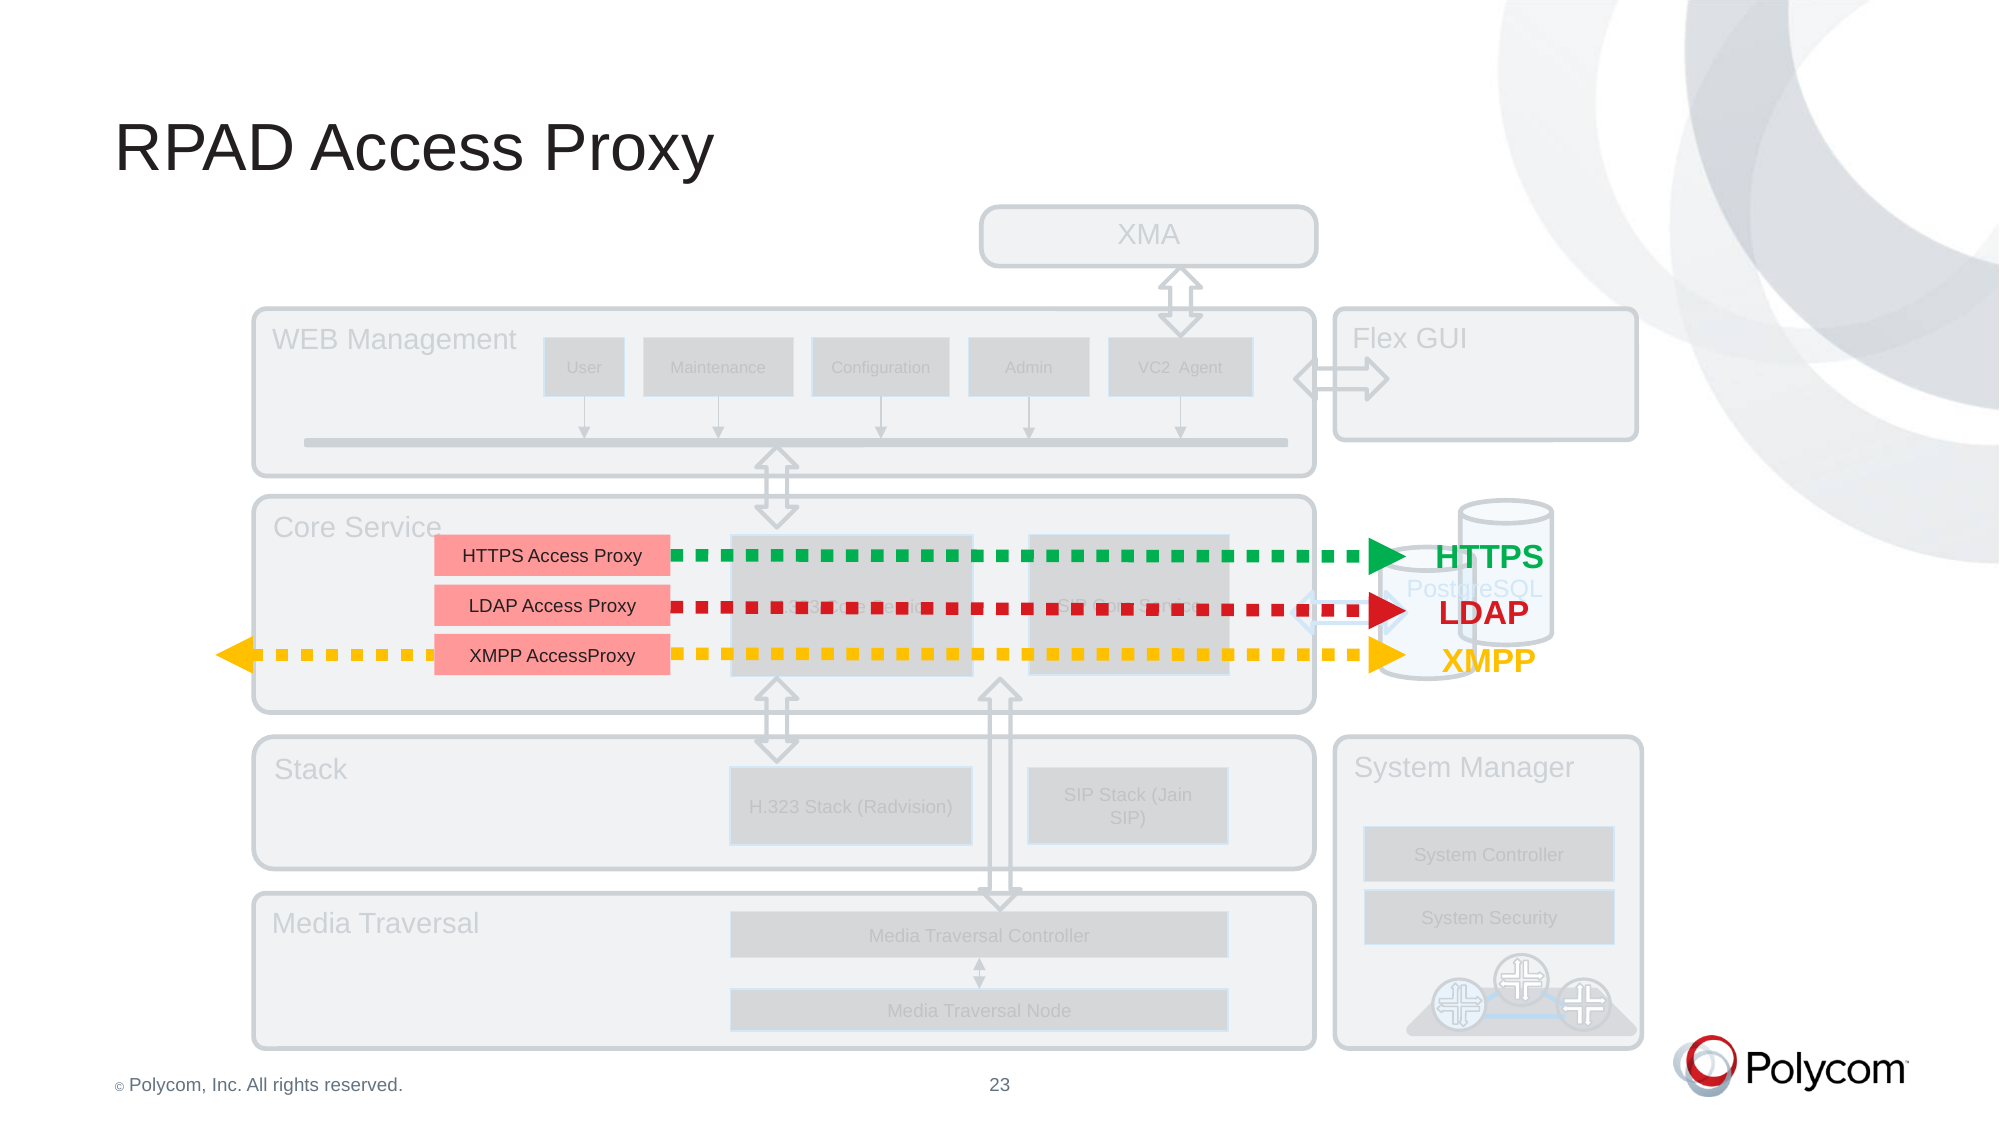

# RPAD Access Proxy
XMA

WEB Management
Flex GUI

User
Maintenance
Configuration
Admin
VC2  Agent

Core Service

HTTPS
SIP Core Service
HTTPS Access Proxy
H.323 Core Service

PostgreSQL
LDAP
LDAP Access Proxy
XMPP
XMPP AccessProxy

Stack
System Manager
H.323 Stack (Radvision)
SIP Stack (Jain SIP)
System Controller
System Security
Media Traversal
Media Traversal Controller

Media Traversal Node